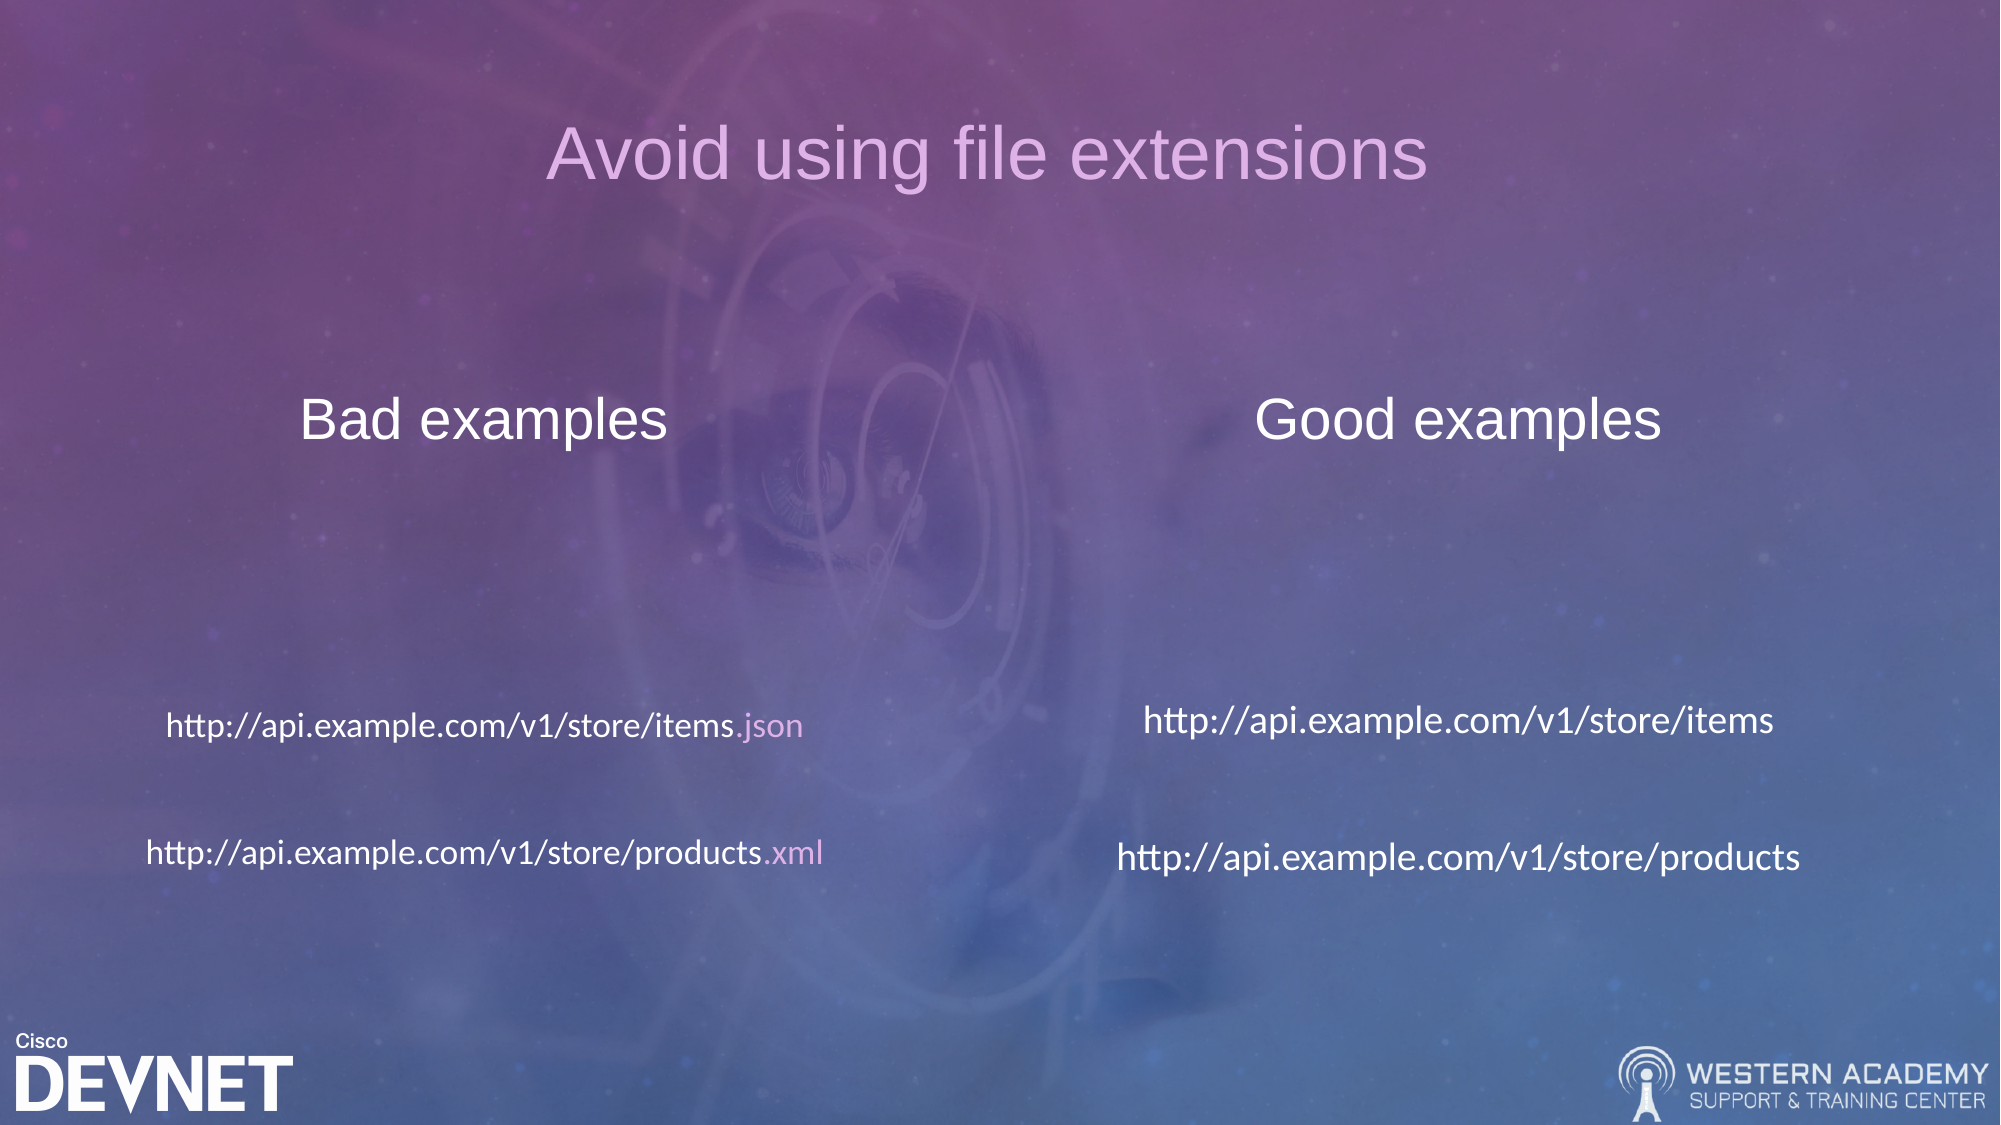

# Avoid using file extensions
Bad examples
Good examples

http://api.example.com/v1/store/items

http://api.example.com/v1/store/products

http://api.example.com/v1/store/items.json

http://api.example.com/v1/store/products.xml